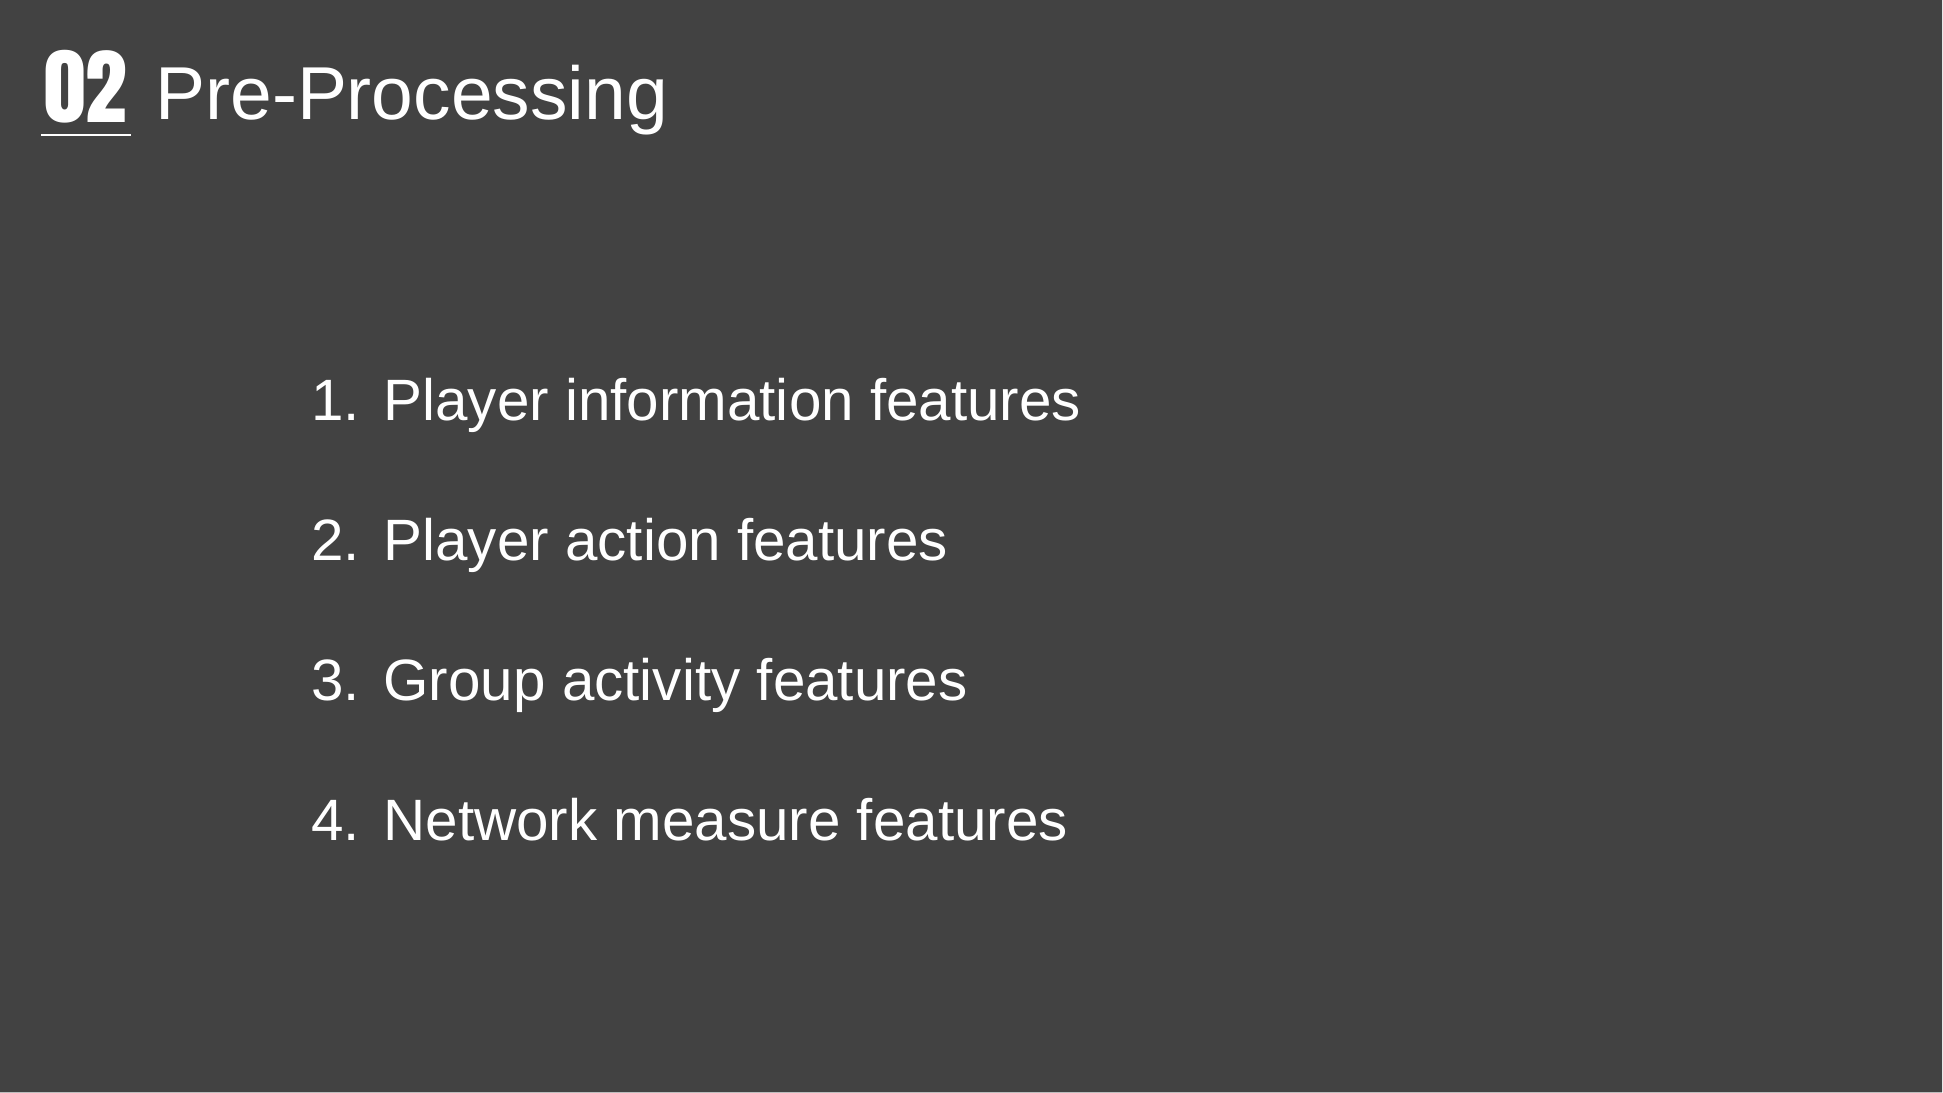

02
Pre-Processing
 Player information features
 Player action features
 Group activity features
 Network measure features